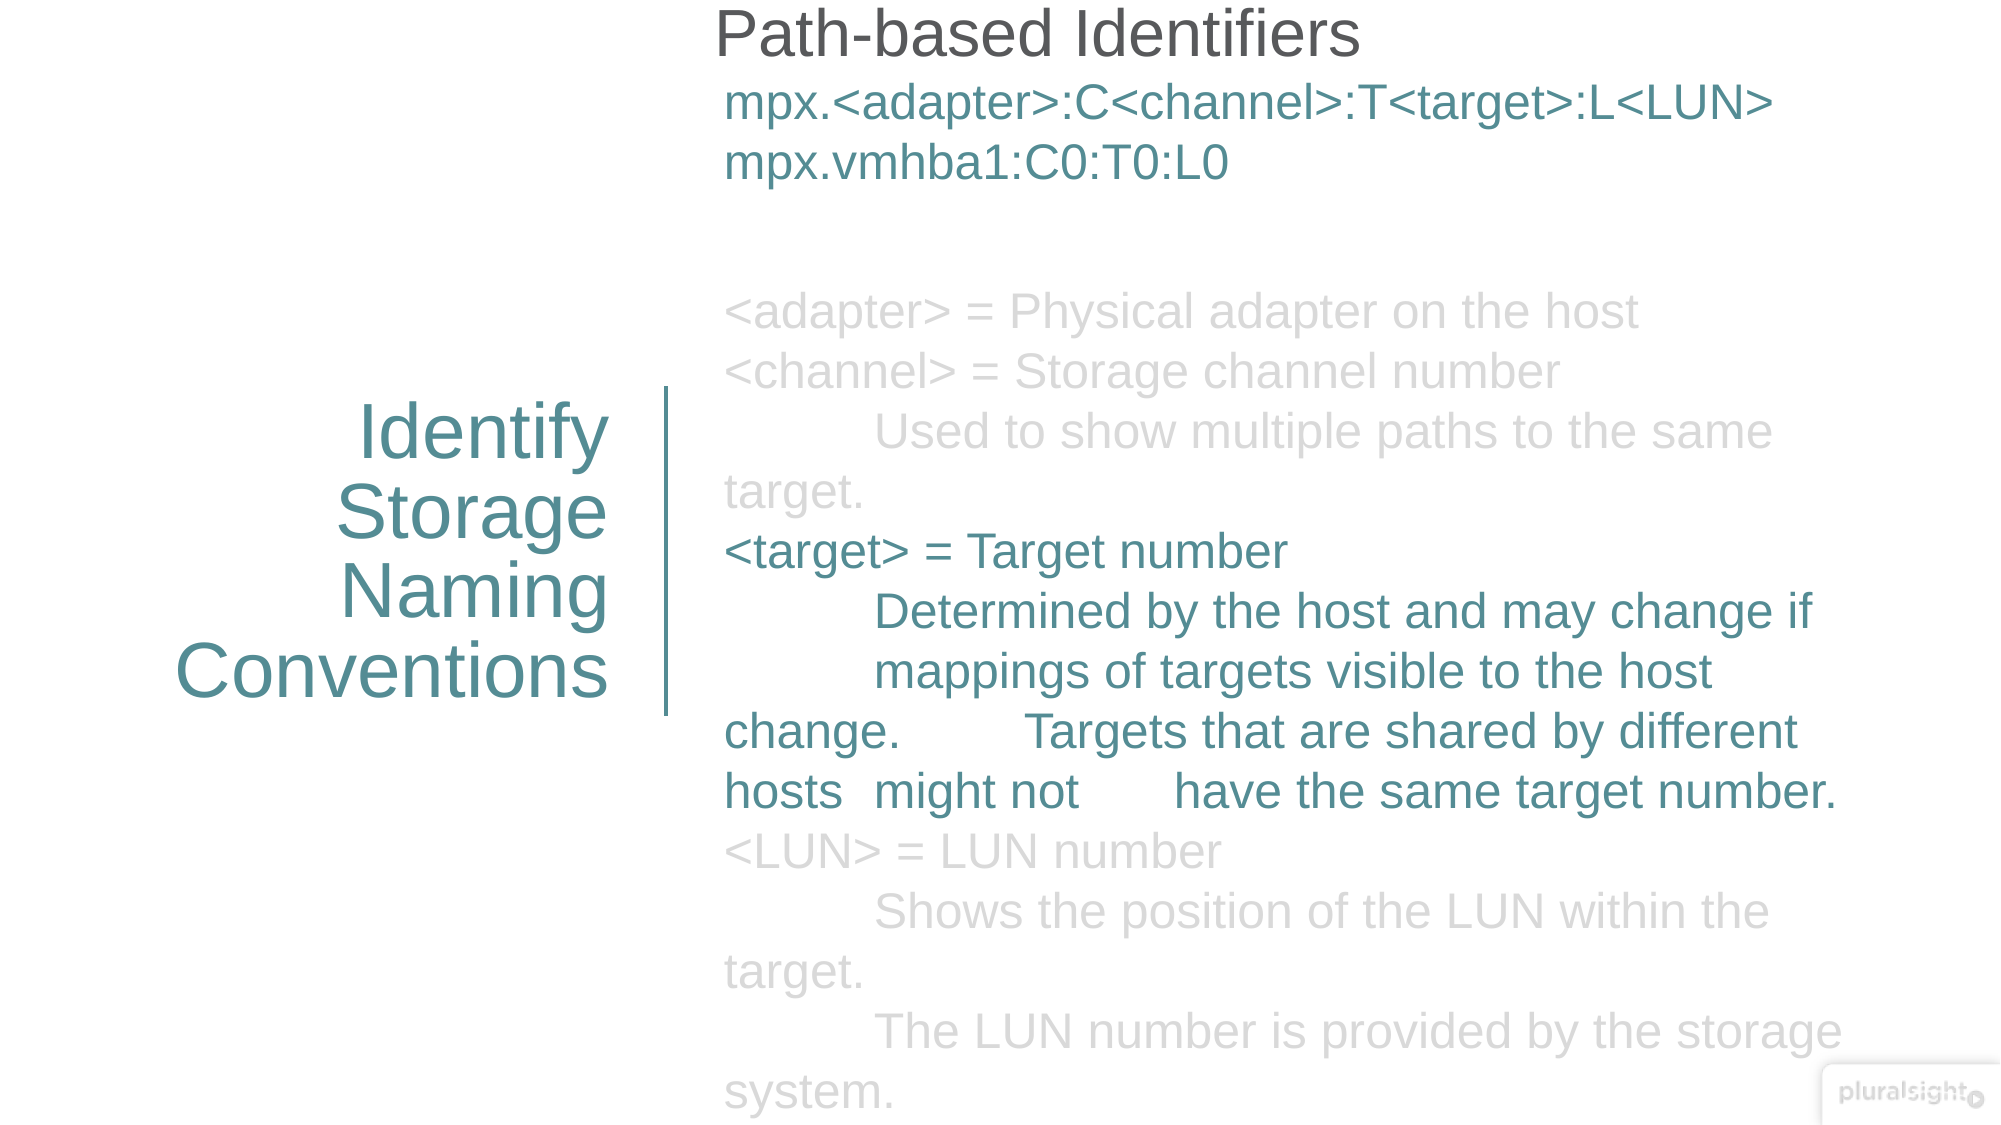

Path-based Identifiers
mpx.<adapter>:C<channel>:T<target>:L<LUN>
mpx.vmhba1:C0:T0:L0

<adapter> = Physical adapter on the host
<channel> = Storage channel number
	Used to show multiple paths to the same target.
<target> = Target number
	Determined by the host and may change if 	mappings of targets visible to the host change. 	Targets that are shared by different hosts 	might not 	have the same target number.
<LUN> = LUN number
	Shows the position of the LUN within the target.
	The LUN number is provided by the storage system.
# Identify Storage Naming Conventions